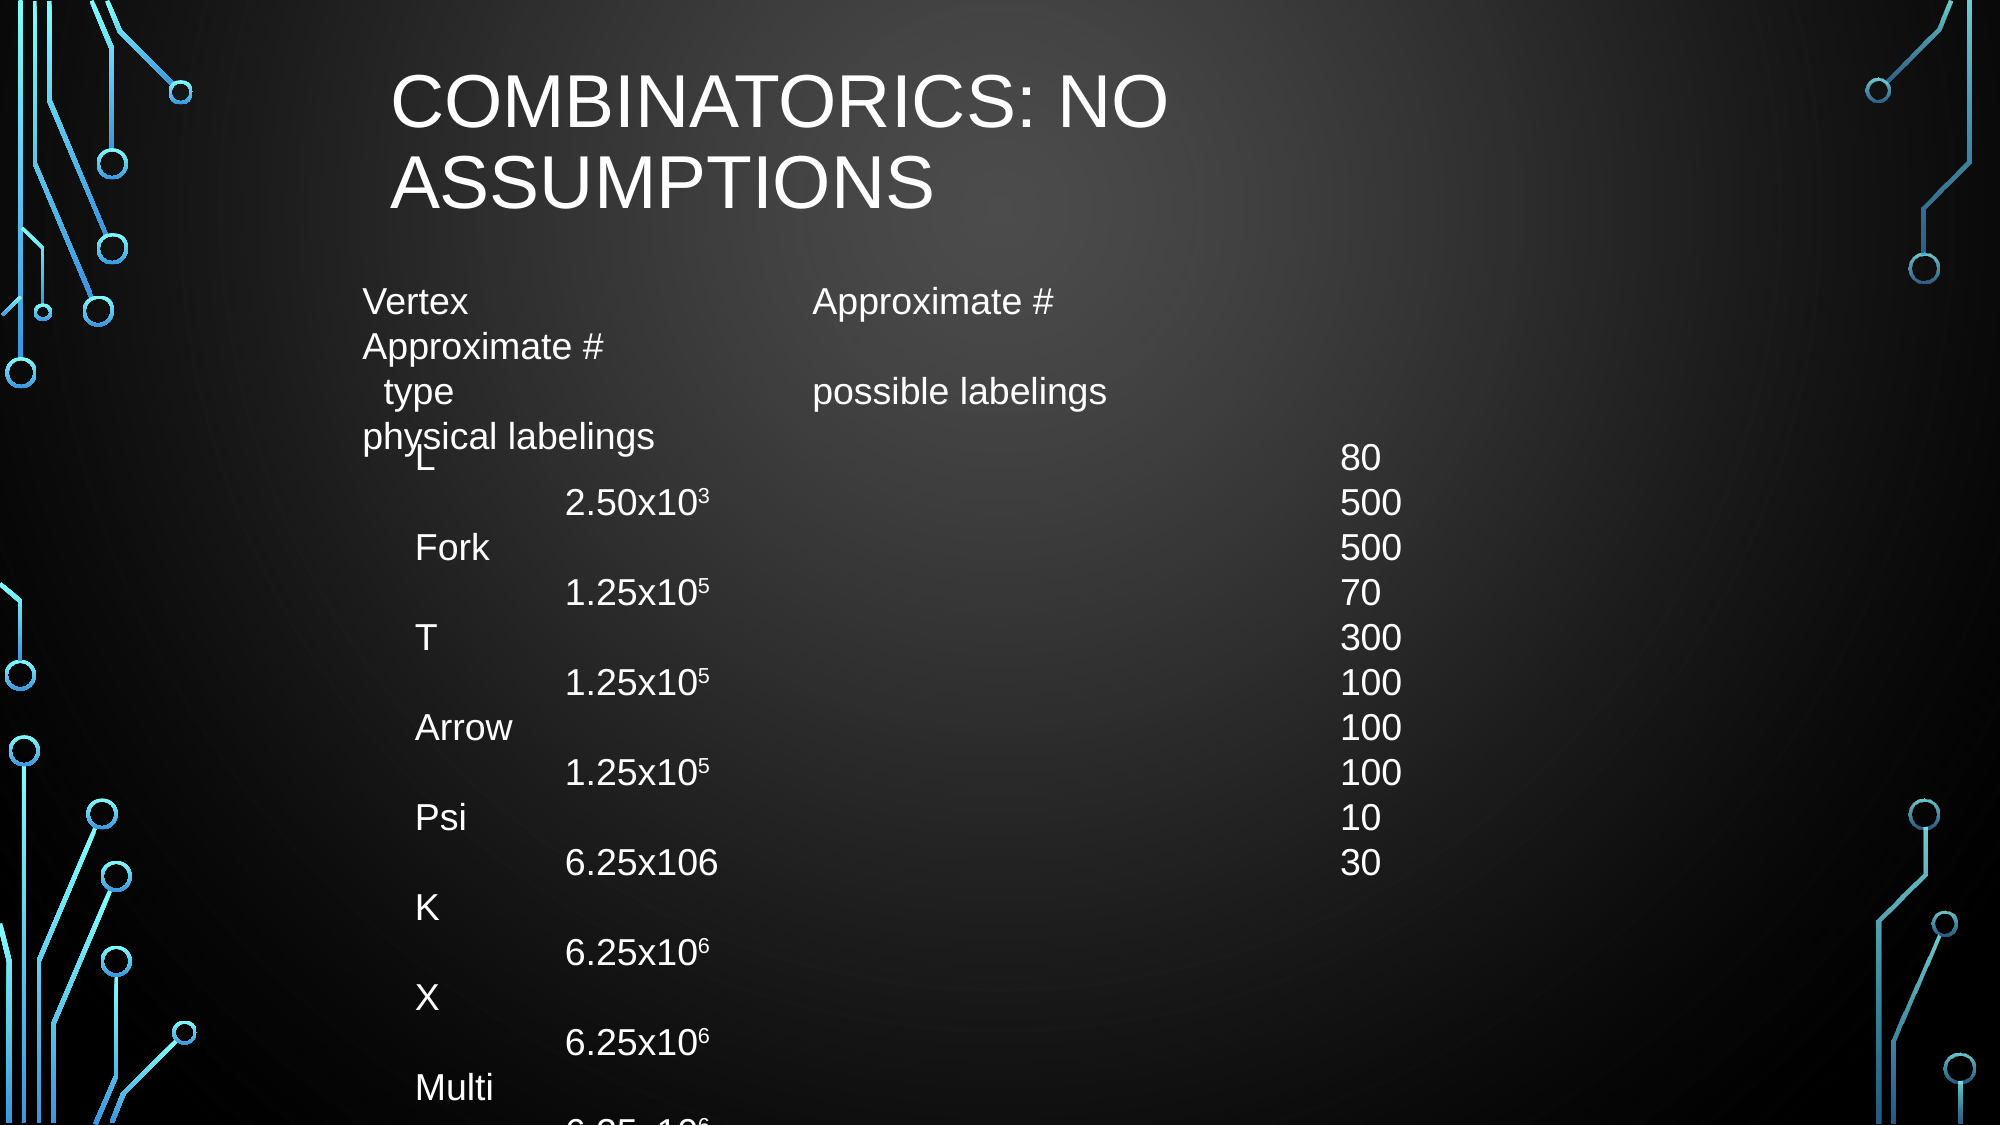

# COMBINATORICS: NO ASSUMPTIONS
Vertex			Approximate #	Approximate #
  type			possible labelings	physical labelings
L			2.50x103
Fork			1.25x105
T			1.25x105
Arrow			1.25x105
Psi			6.25x106
K			6.25x106
X			6.25x106
Multi			6.25x106
Peak			6.25x106
Ka			3.12x108
80
500
500
70
300
100
100
100
10
30